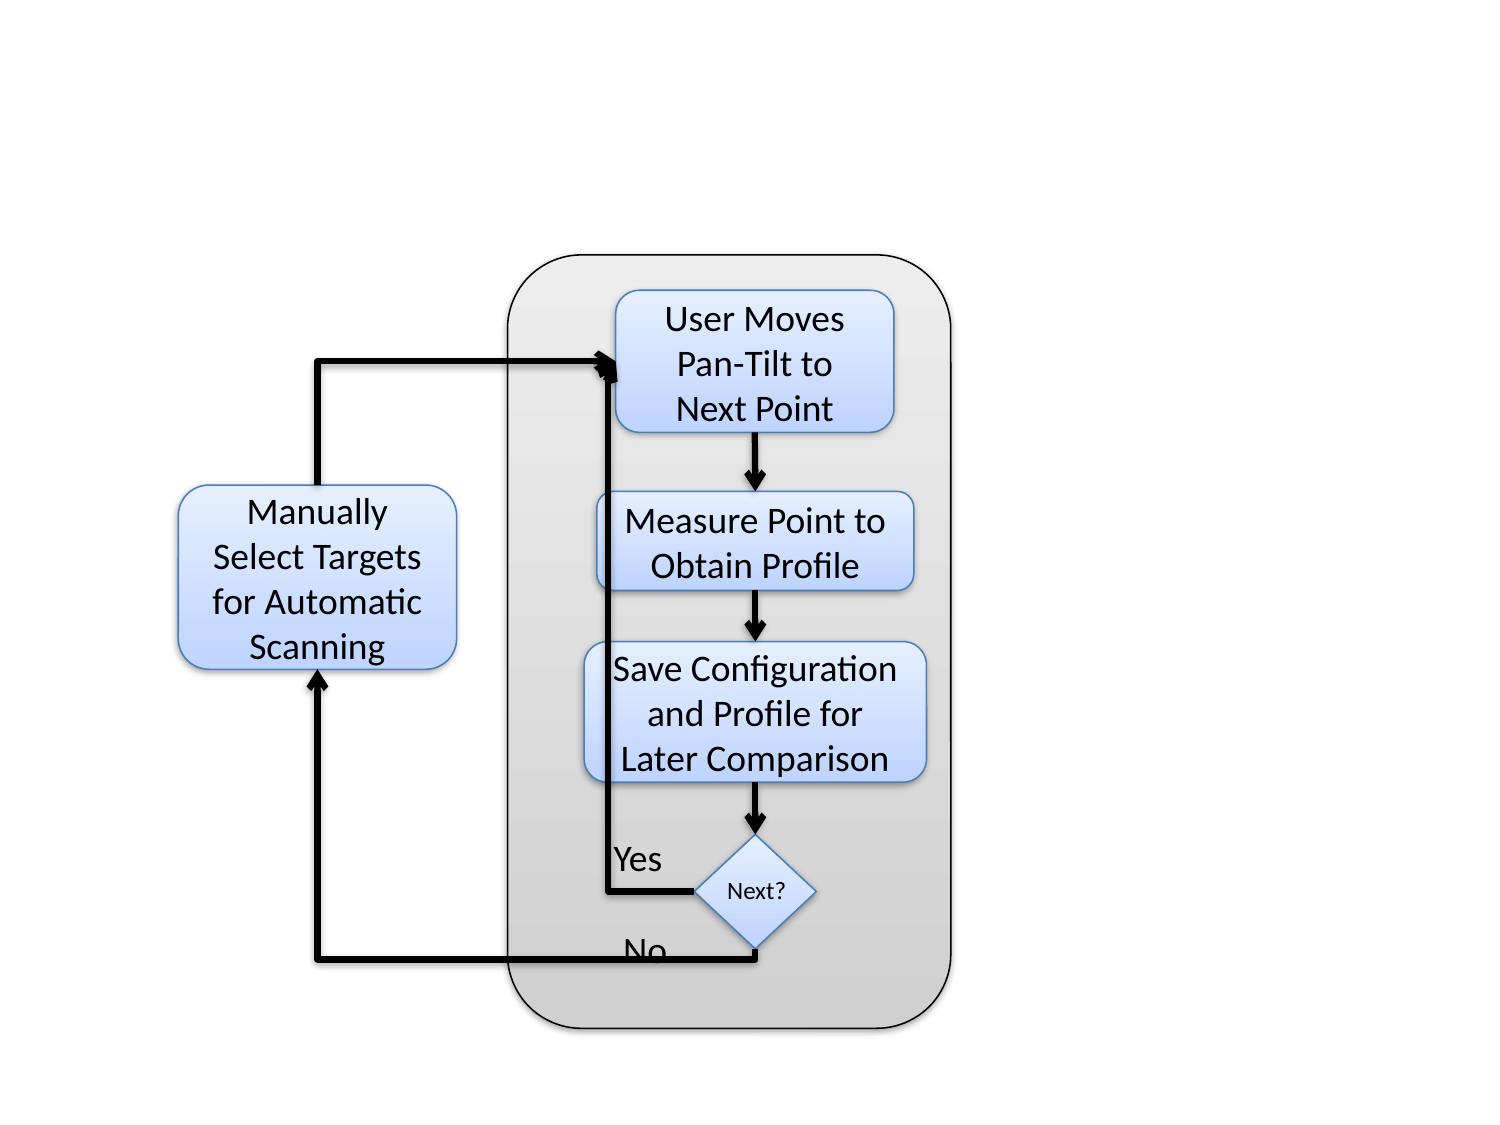

User Moves Pan-Tilt to Next Point
Manually Select Targets for Automatic Scanning
Measure Point to Obtain Profile
Save Configuration and Profile for Later Comparison
Yes

Next?
No